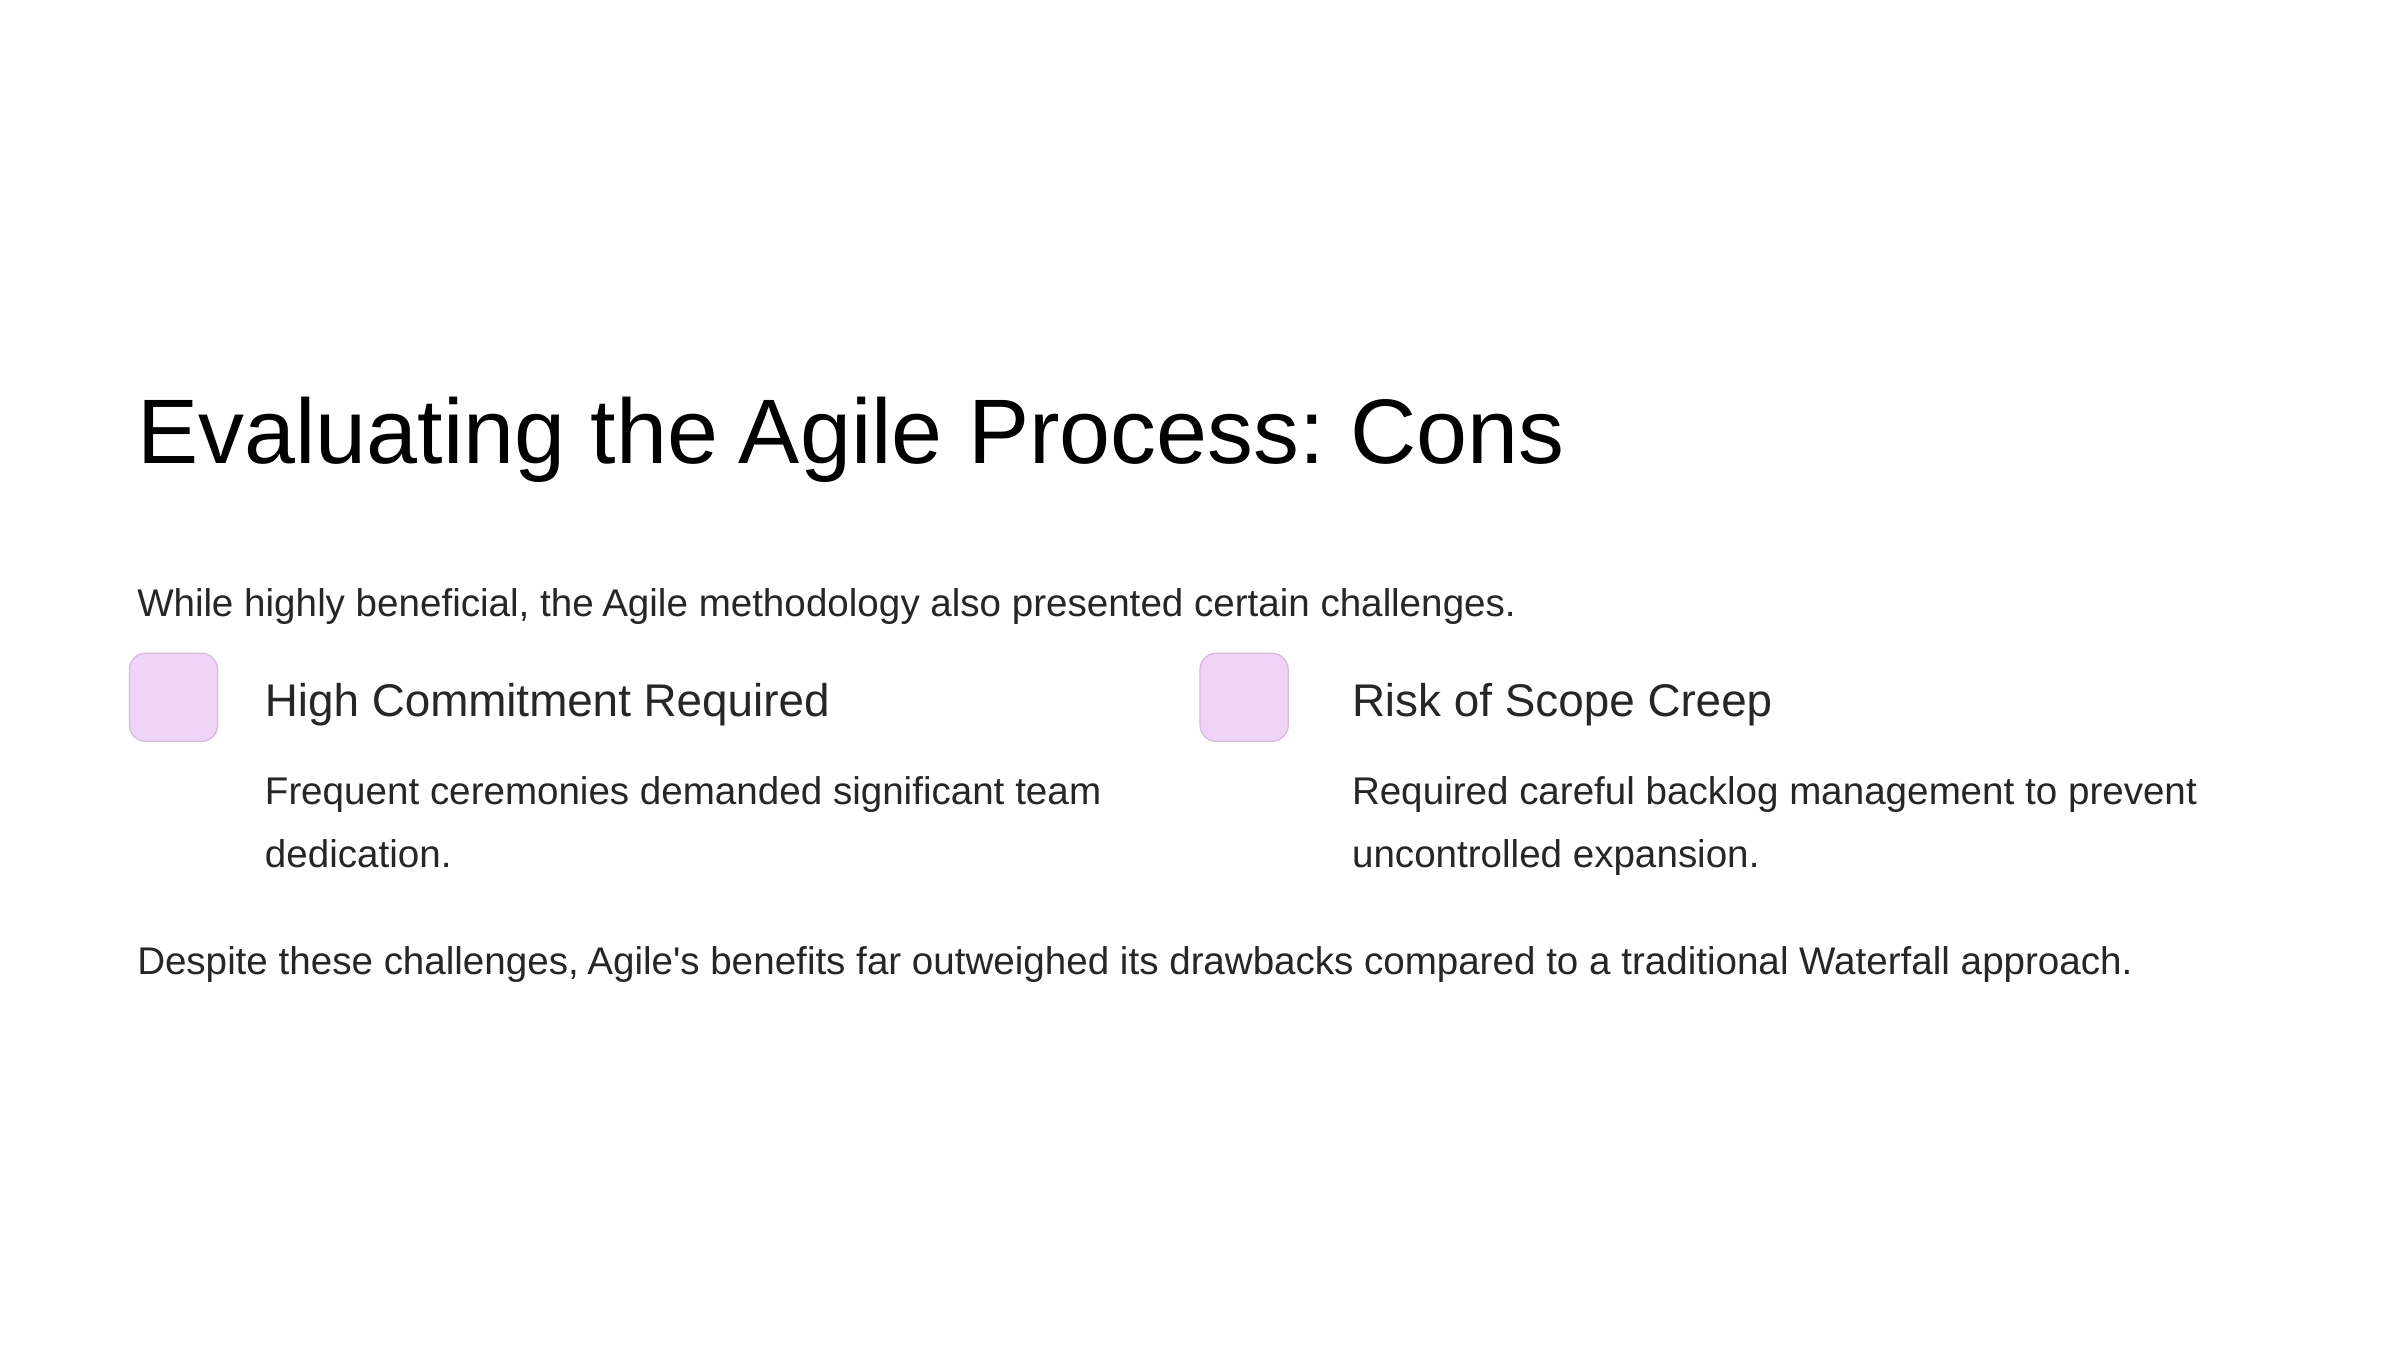

Evaluating the Agile Process: Cons
While highly beneficial, the Agile methodology also presented certain challenges.

High Commitment Required
Risk of Scope Creep
Frequent ceremonies demanded significant team dedication.
Required careful backlog management to prevent uncontrolled expansion.
Despite these challenges, Agile's benefits far outweighed its drawbacks compared to a traditional Waterfall approach.